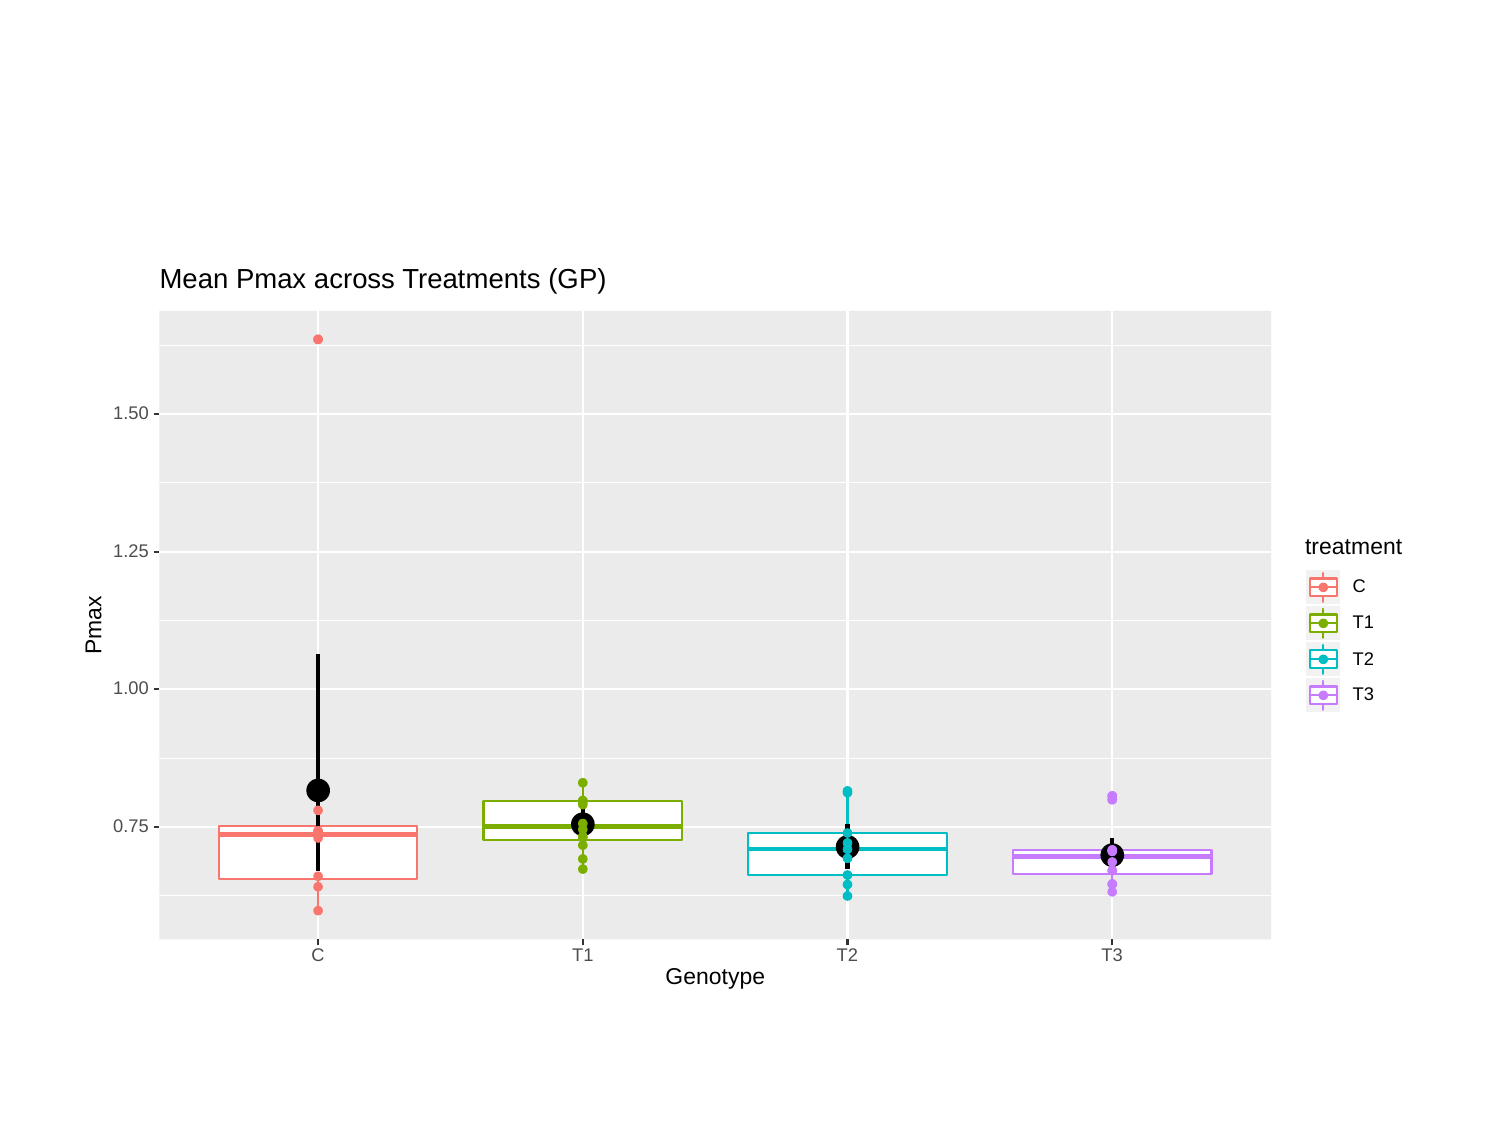

Mean Pmax across Treatments (GP)

1.50

treatment
1.25

C

Pmax
T1

T2

1.00

T3

0.75

C
T3
T1
T2
Genotype